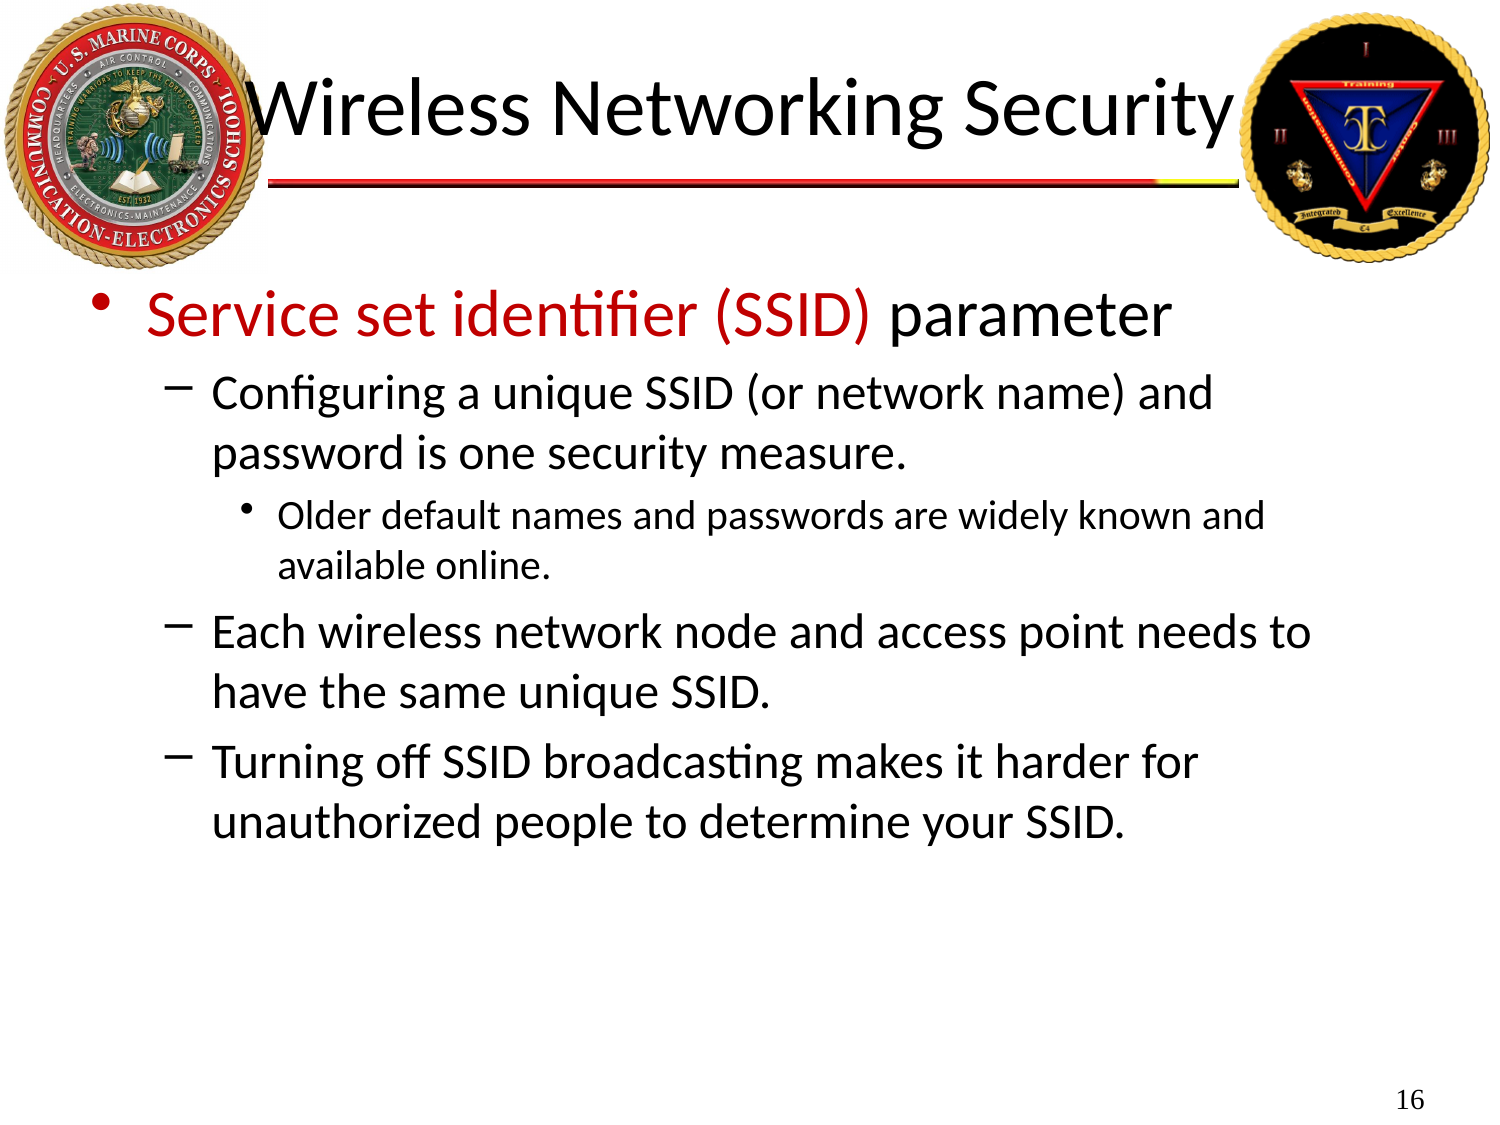

# Wireless Networking Security
Service set identifier (SSID) parameter
Configuring a unique SSID (or network name) and password is one security measure.
Older default names and passwords are widely known and available online.
Each wireless network node and access point needs to have the same unique SSID.
Turning off SSID broadcasting makes it harder for unauthorized people to determine your SSID.